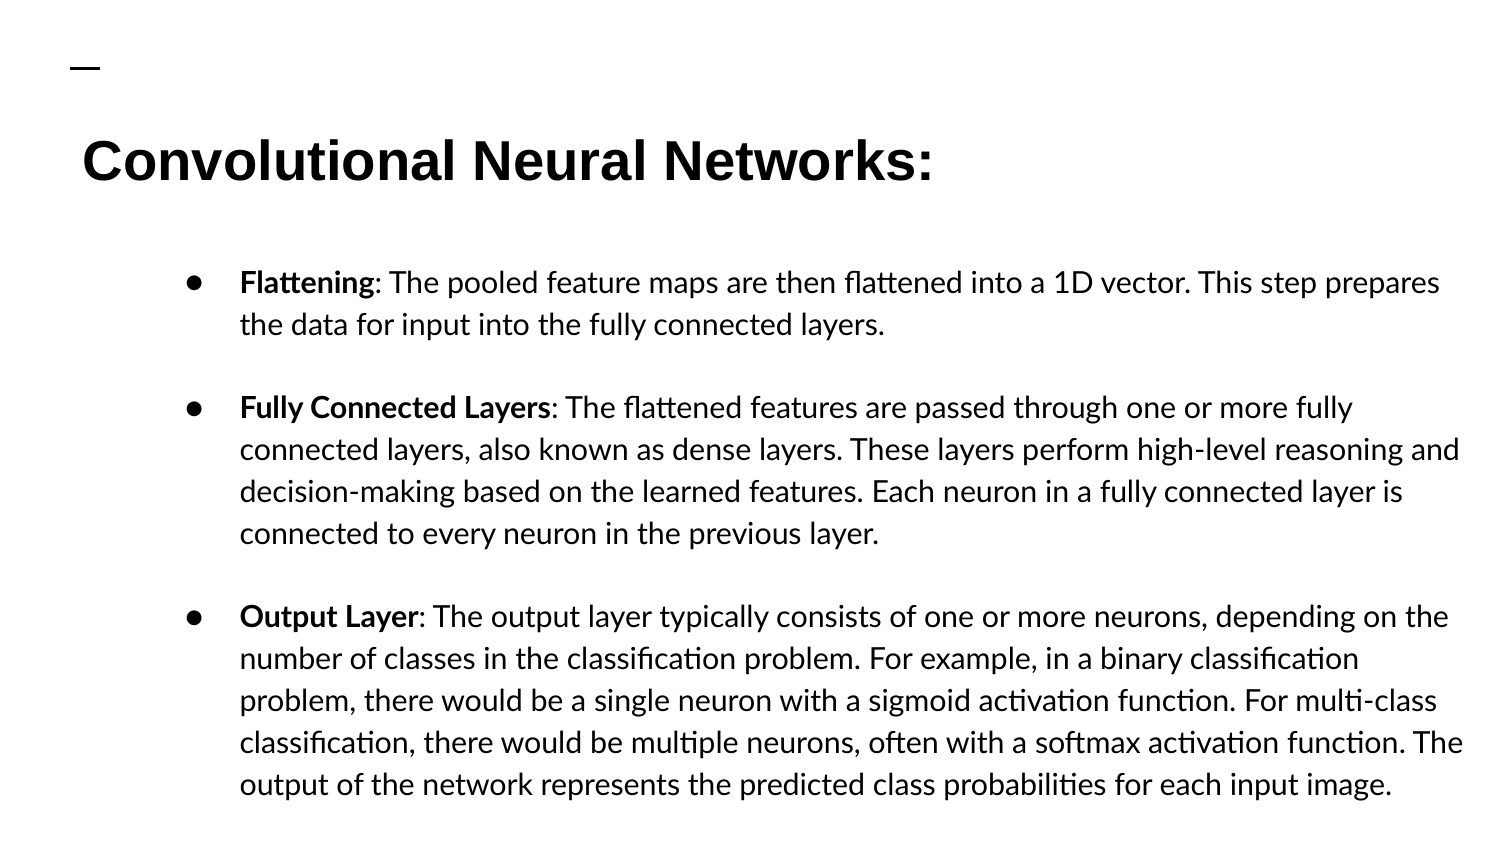

# Convolutional Neural Networks:

Flattening: The pooled feature maps are then flattened into a 1D vector. This step prepares the data for input into the fully connected layers.

Fully Connected Layers: The flattened features are passed through one or more fully connected layers, also known as dense layers. These layers perform high-level reasoning and decision-making based on the learned features. Each neuron in a fully connected layer is connected to every neuron in the previous layer.

Output Layer: The output layer typically consists of one or more neurons, depending on the number of classes in the classification problem. For example, in a binary classification problem, there would be a single neuron with a sigmoid activation function. For multi-class classification, there would be multiple neurons, often with a softmax activation function. The output of the network represents the predicted class probabilities for each input image.